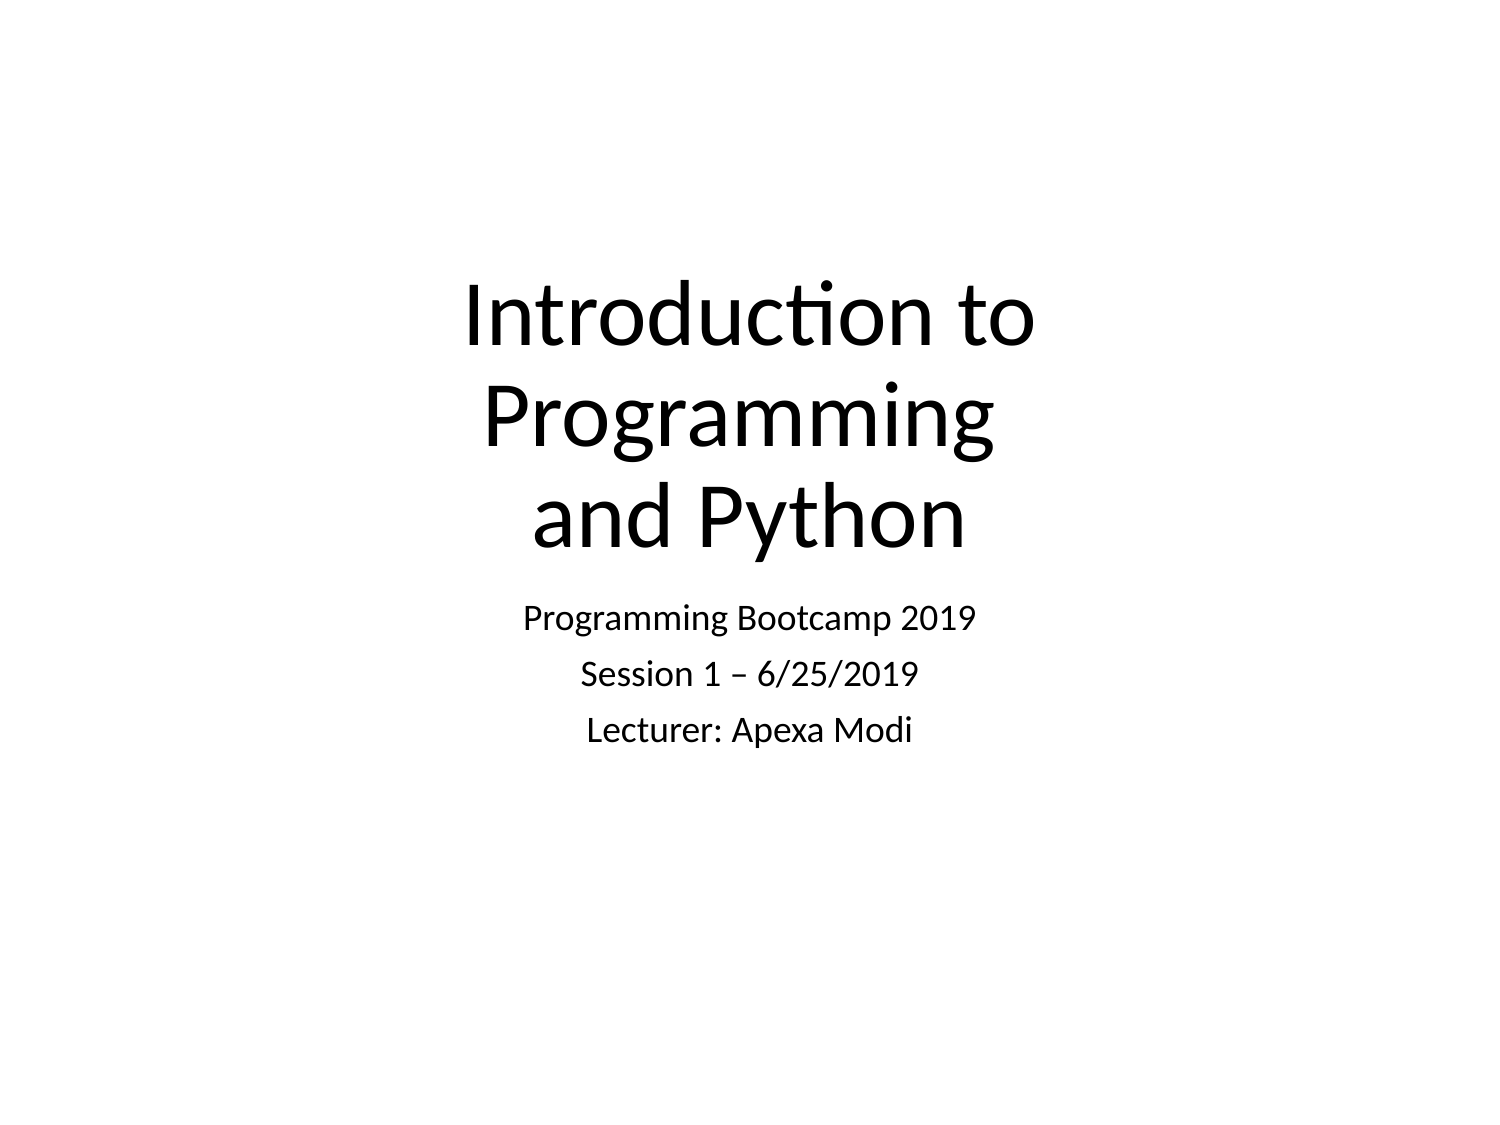

# Introduction to Programming and Python
Programming Bootcamp 2019
Session 1 – 6/25/2019
Lecturer: Apexa Modi